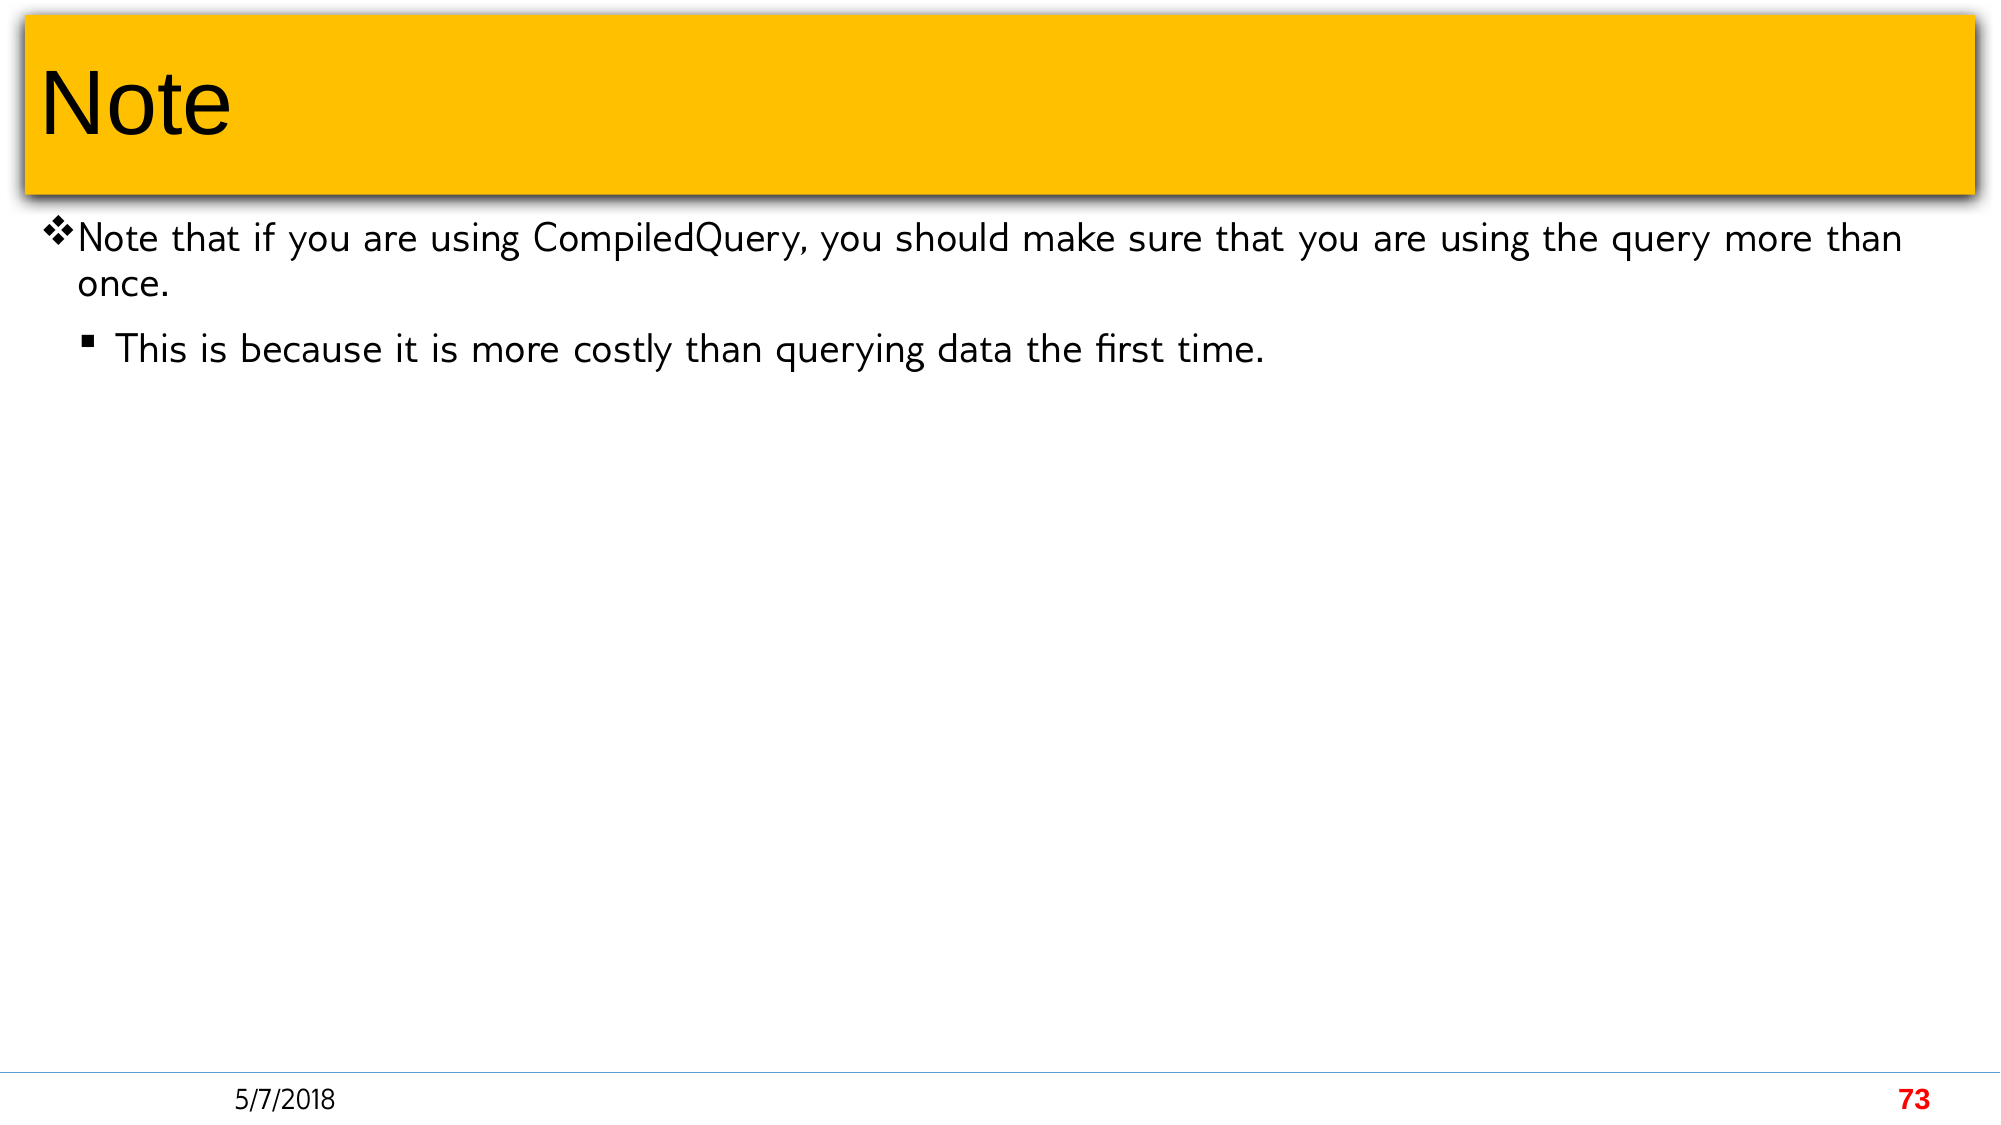

# Note
Note that if you are using CompiledQuery, you should make sure that you are using the query more than once.
This is because it is more costly than querying data the first time.
5/7/2018
73